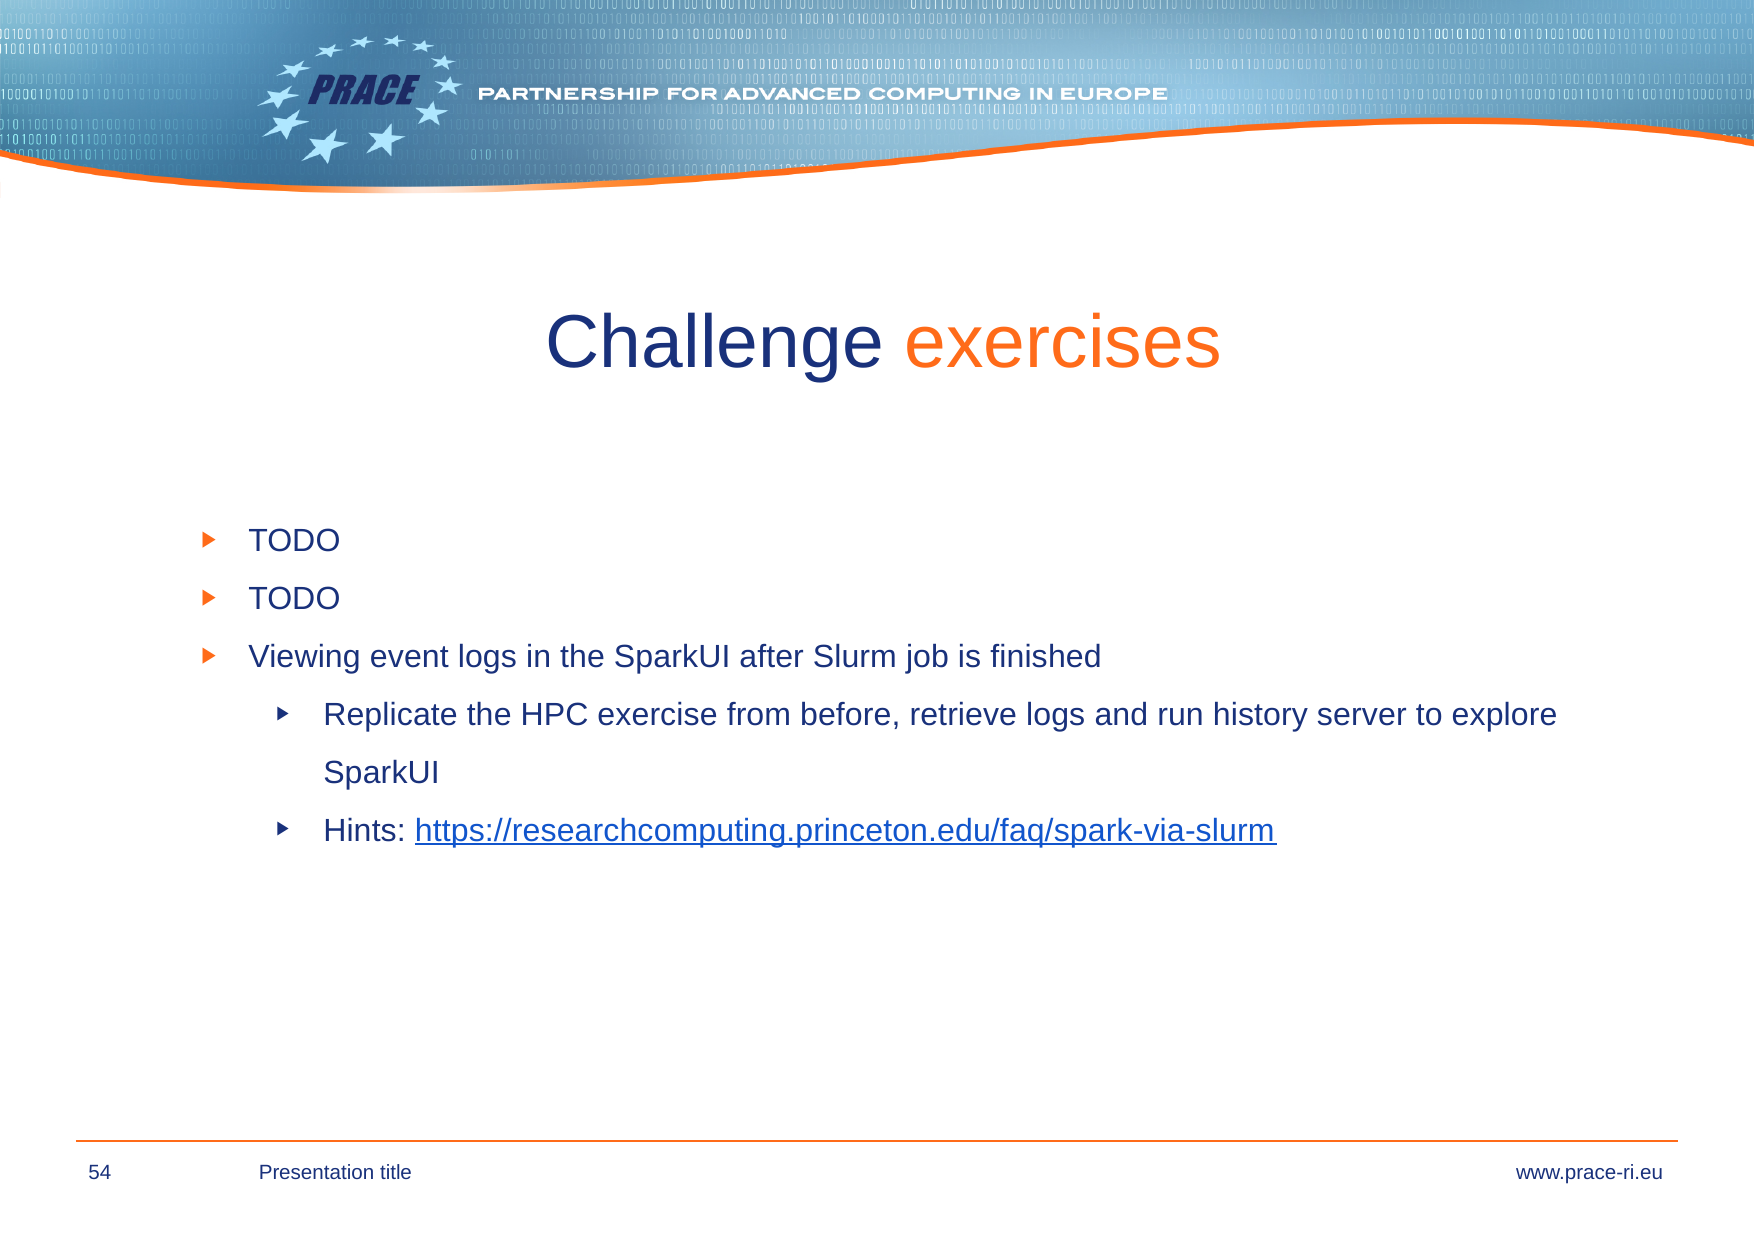

# Challenge exercises

TODO
TODO
Viewing event logs in the SparkUI after Slurm job is finished
Replicate the HPC exercise from before, retrieve logs and run history server to explore SparkUI
Hints: https://researchcomputing.princeton.edu/faq/spark-via-slurm